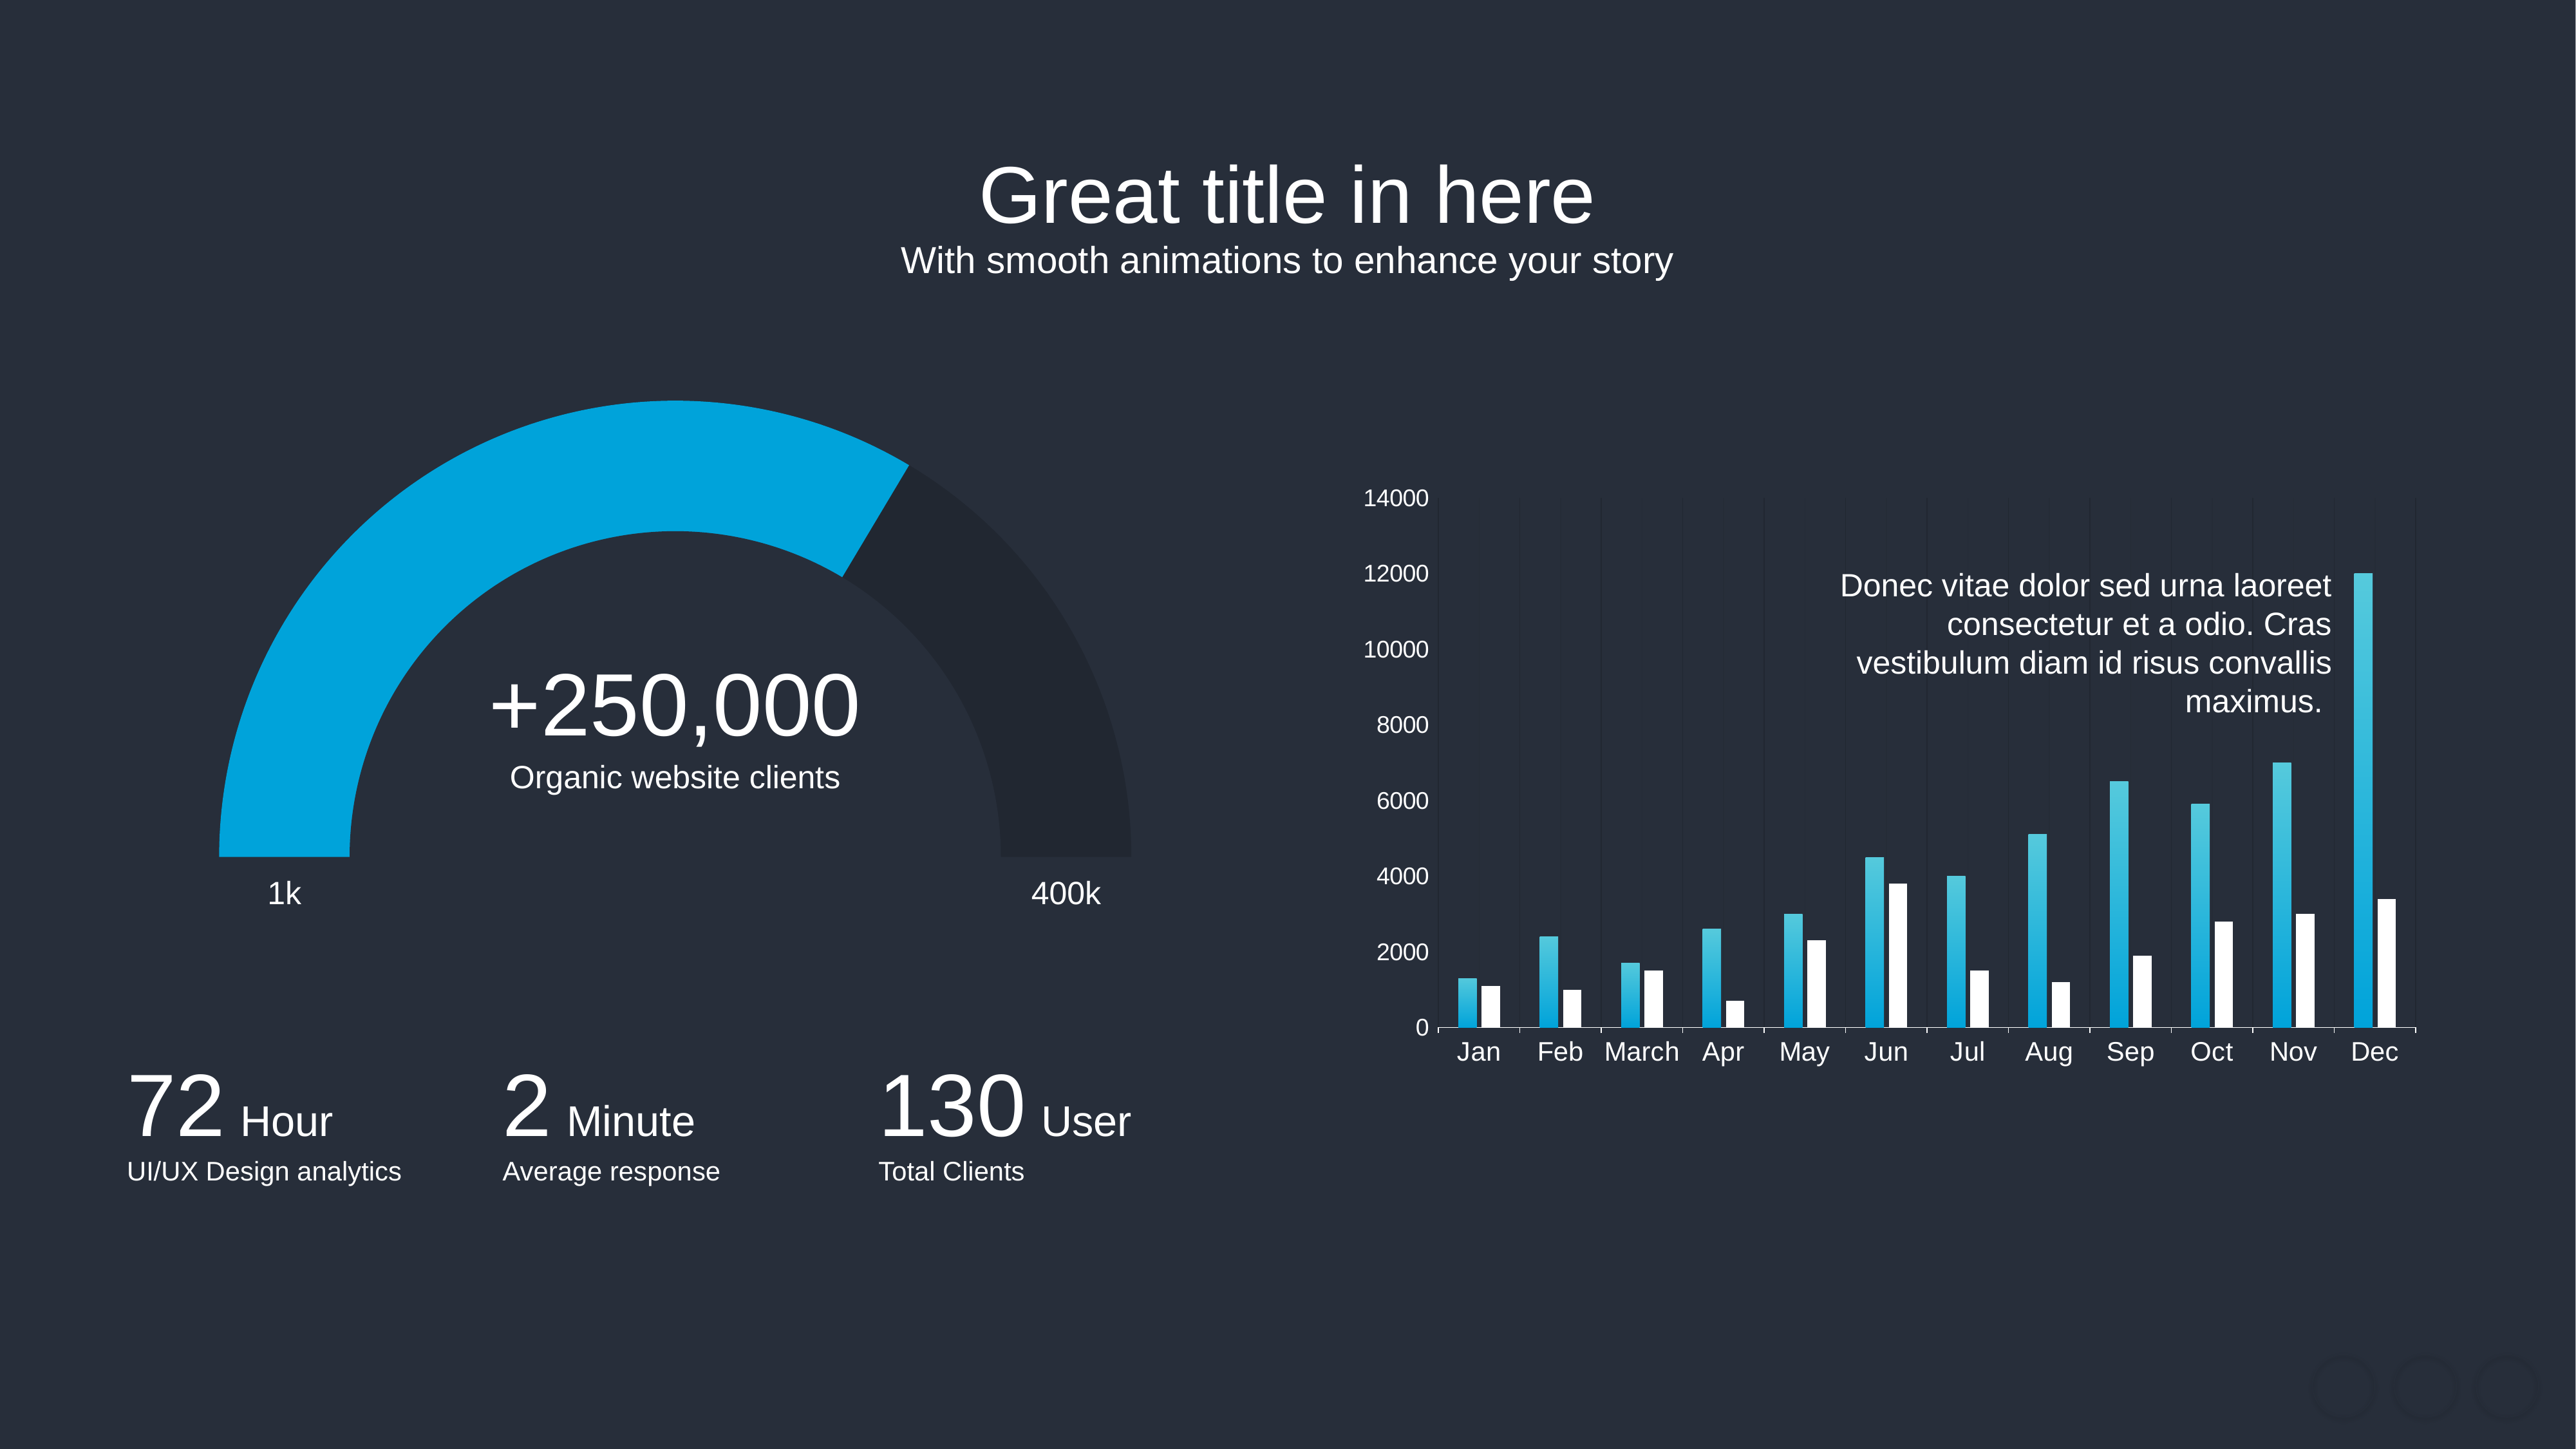

Great title in here
With smooth animations to enhance your story

### Chart

| Category | Series 1 | Column1 |
|---|---|---|
| Jan | 1300.0 | 1100.0 |
| Feb | 2400.0 | 1000.0 |
| March | 1700.0 | 1500.0 |
| Apr | 2600.0 | 700.0 |
| May | 3000.0 | 2300.0 |
| Jun | 4500.0 | 3800.0 |
| Jul | 4000.0 | 1500.0 |
| Aug | 5100.0 | 1200.0 |
| Sep | 6500.0 | 1900.0 |
| Oct | 5900.0 | 2800.0 |
| Nov | 7000.0 | 3000.0 |
| Dec | 12000.0 | 3400.0 |
Donec vitae dolor sed urna laoreet consectetur et a odio. Cras vestibulum diam id risus convallis maximus.
+250,000
Organic website clients

1k
400k
72 Hour
UI/UX Design analytics
2 Minute
Average response
130 User
Total Clients